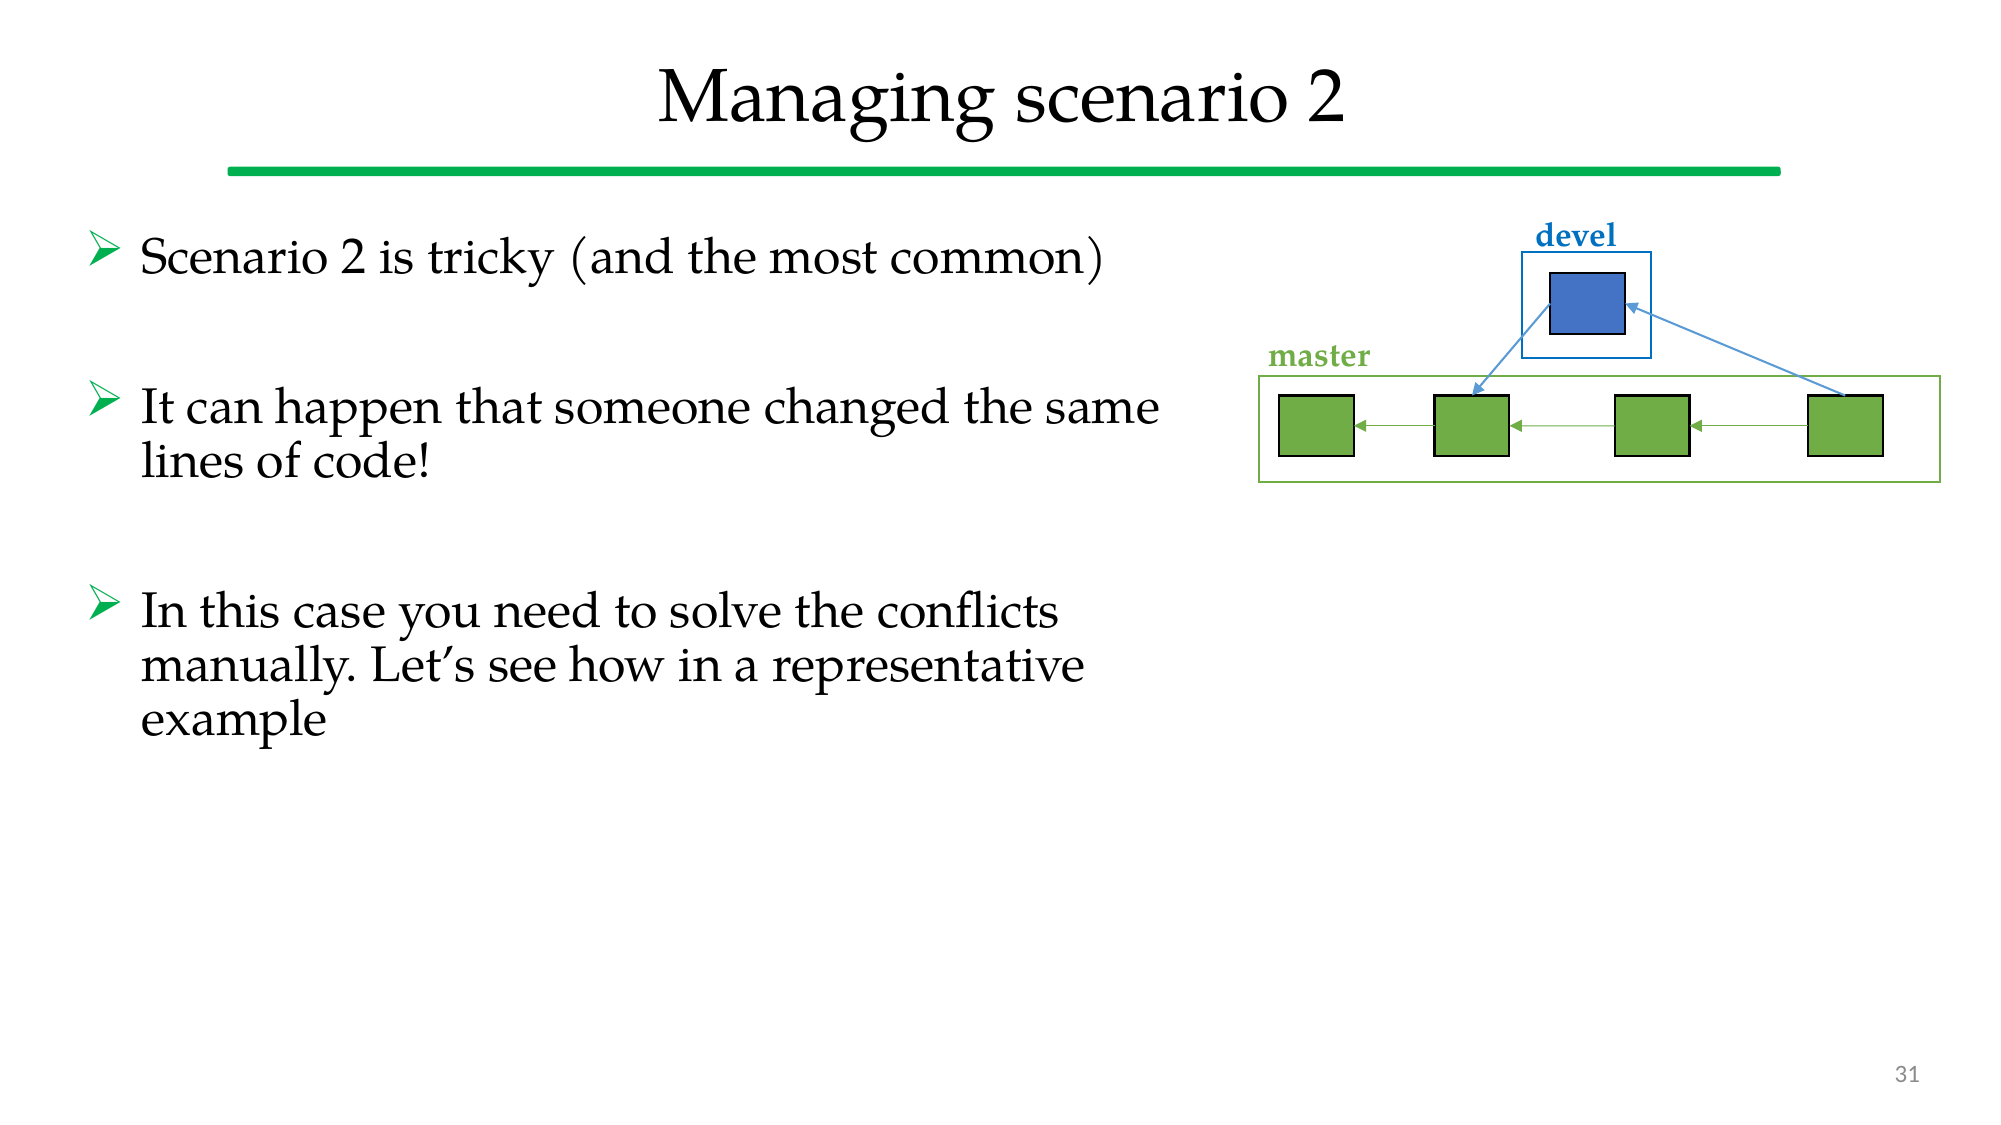

# Managing scenario 2
devel
Scenario 2 is tricky (and the most common)

It can happen that someone changed the same lines of code!

In this case you need to solve the conflicts manually. Let’s see how in a representative example

master

31